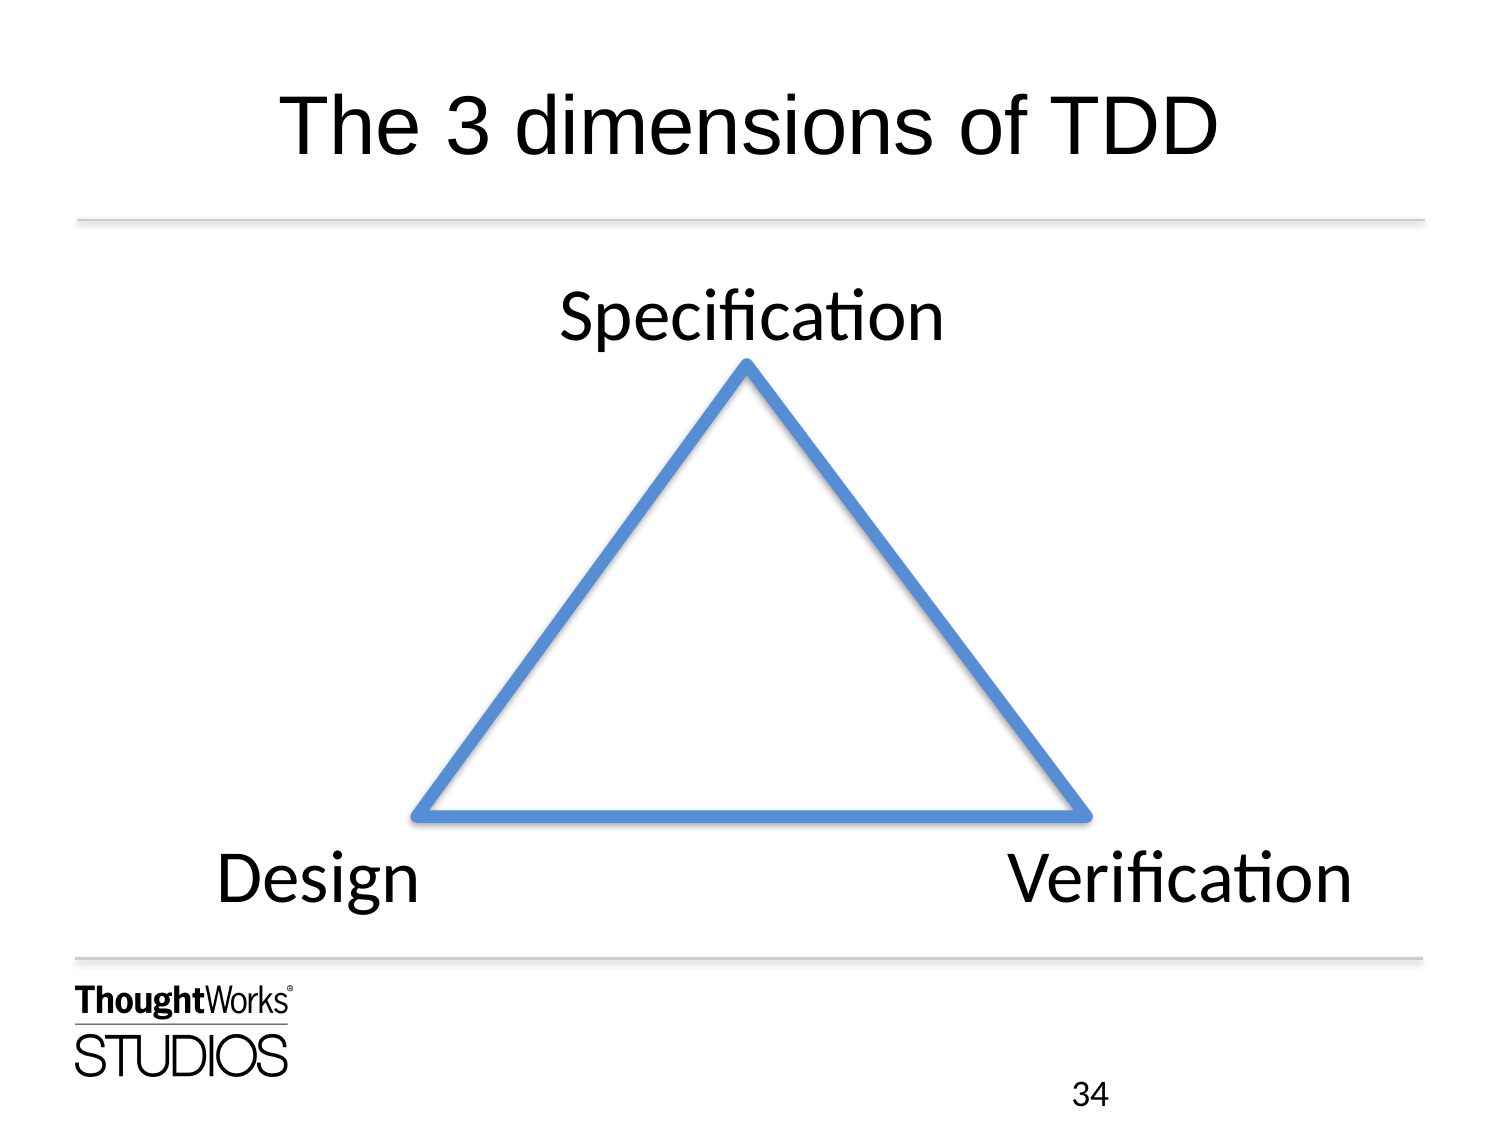

# The 3 dimensions of TDD
Specification

Design
Verification
34